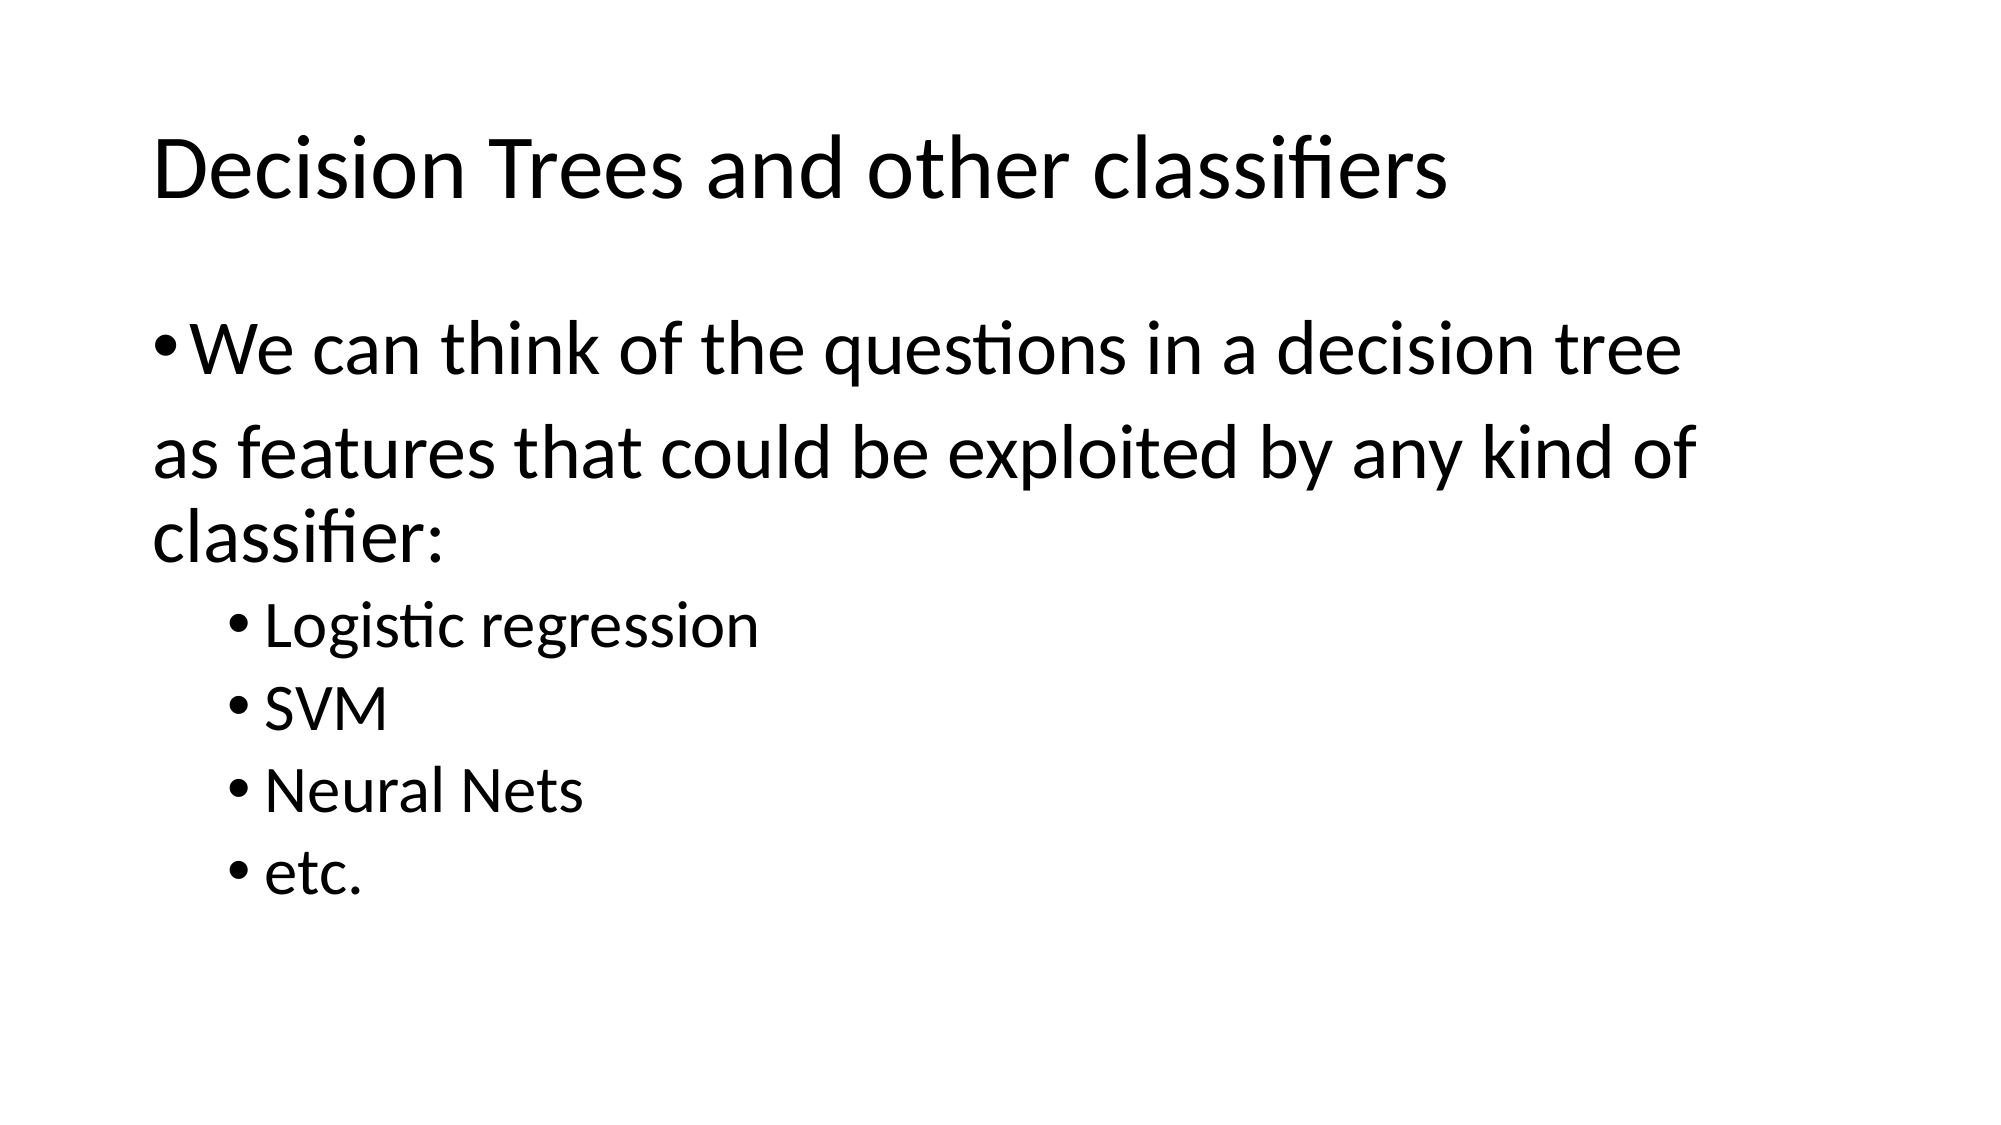

# Decision Trees and other classifiers
We can think of the questions in a decision tree
as features that could be exploited by any kind of classifier:
Logistic regression
SVM
Neural Nets
etc.